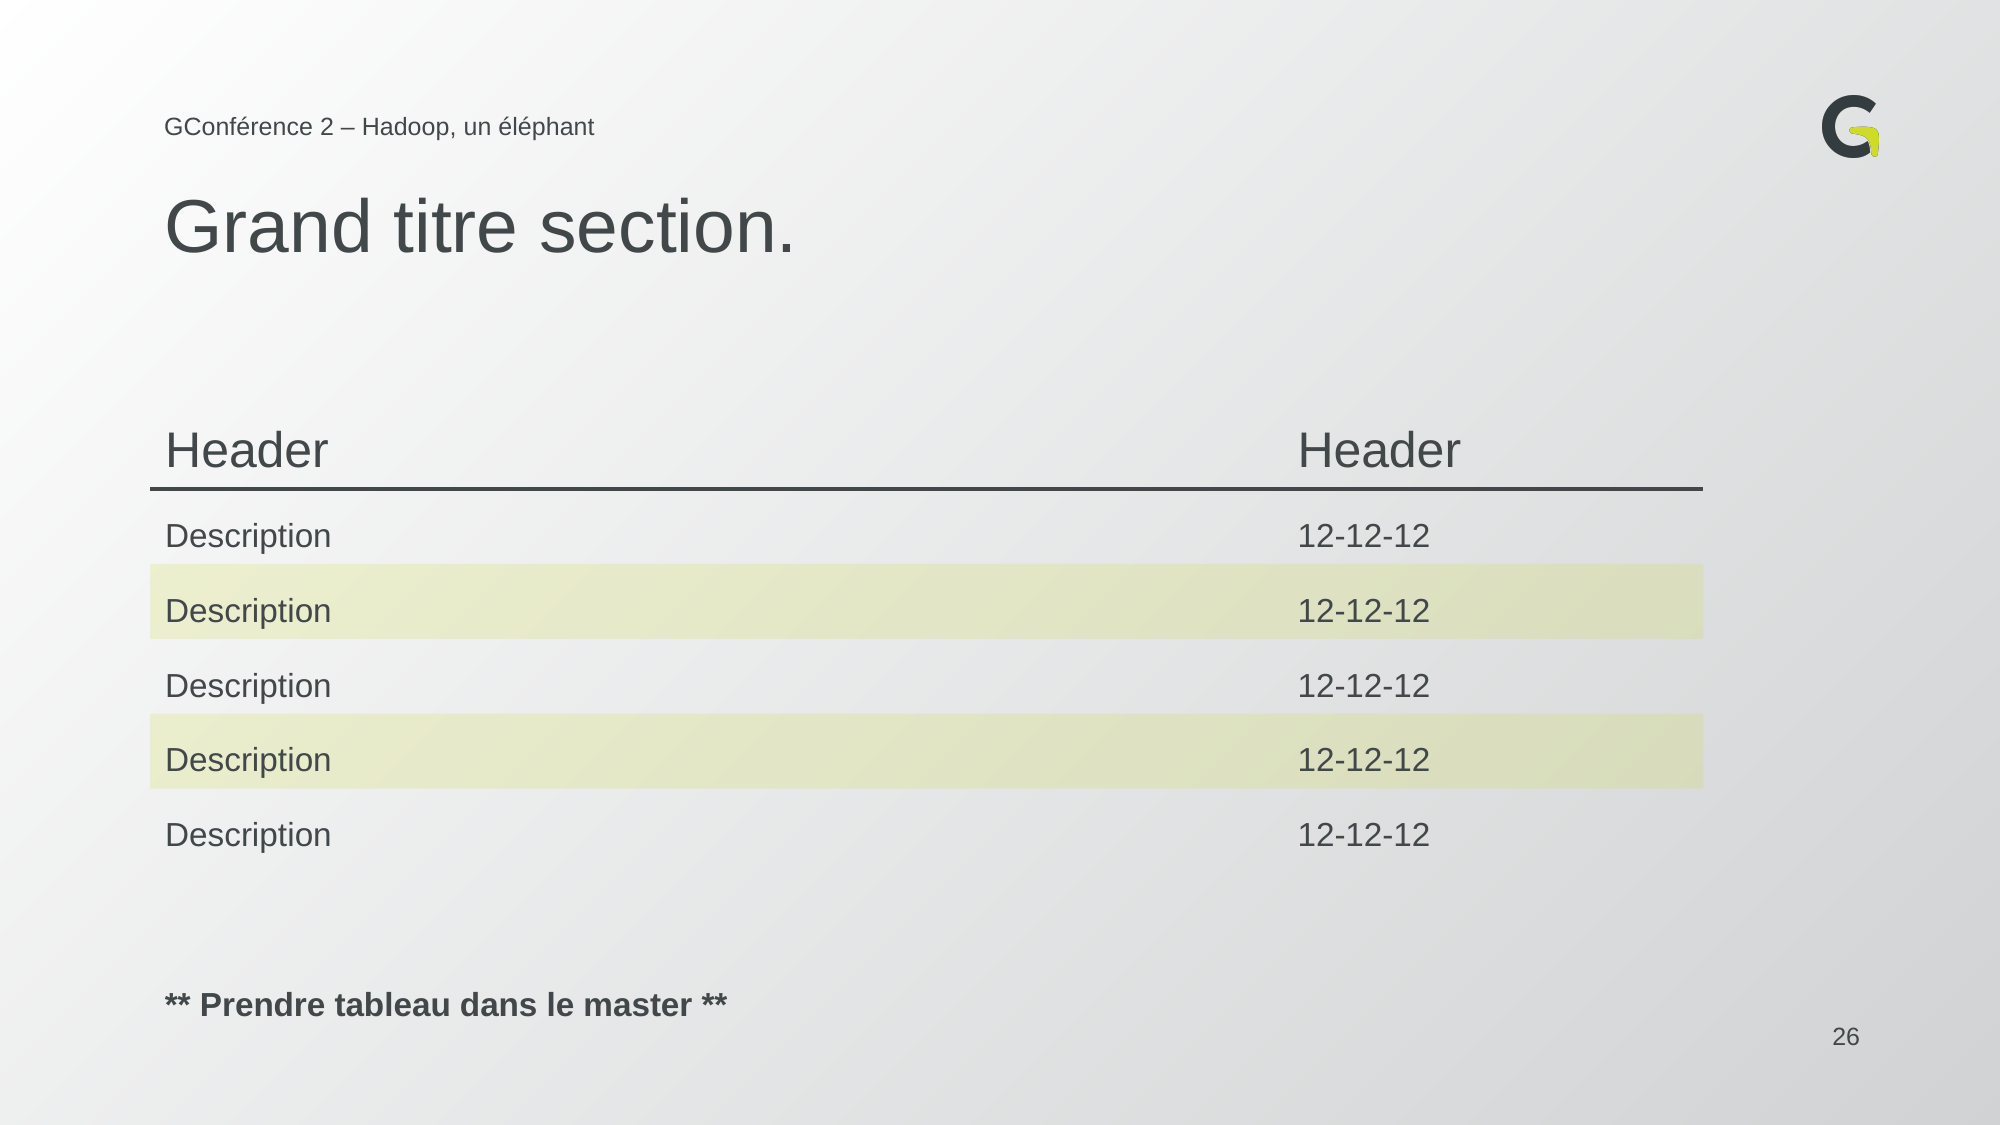

# Grand titre section.
** Prendre tableau dans le master **
26